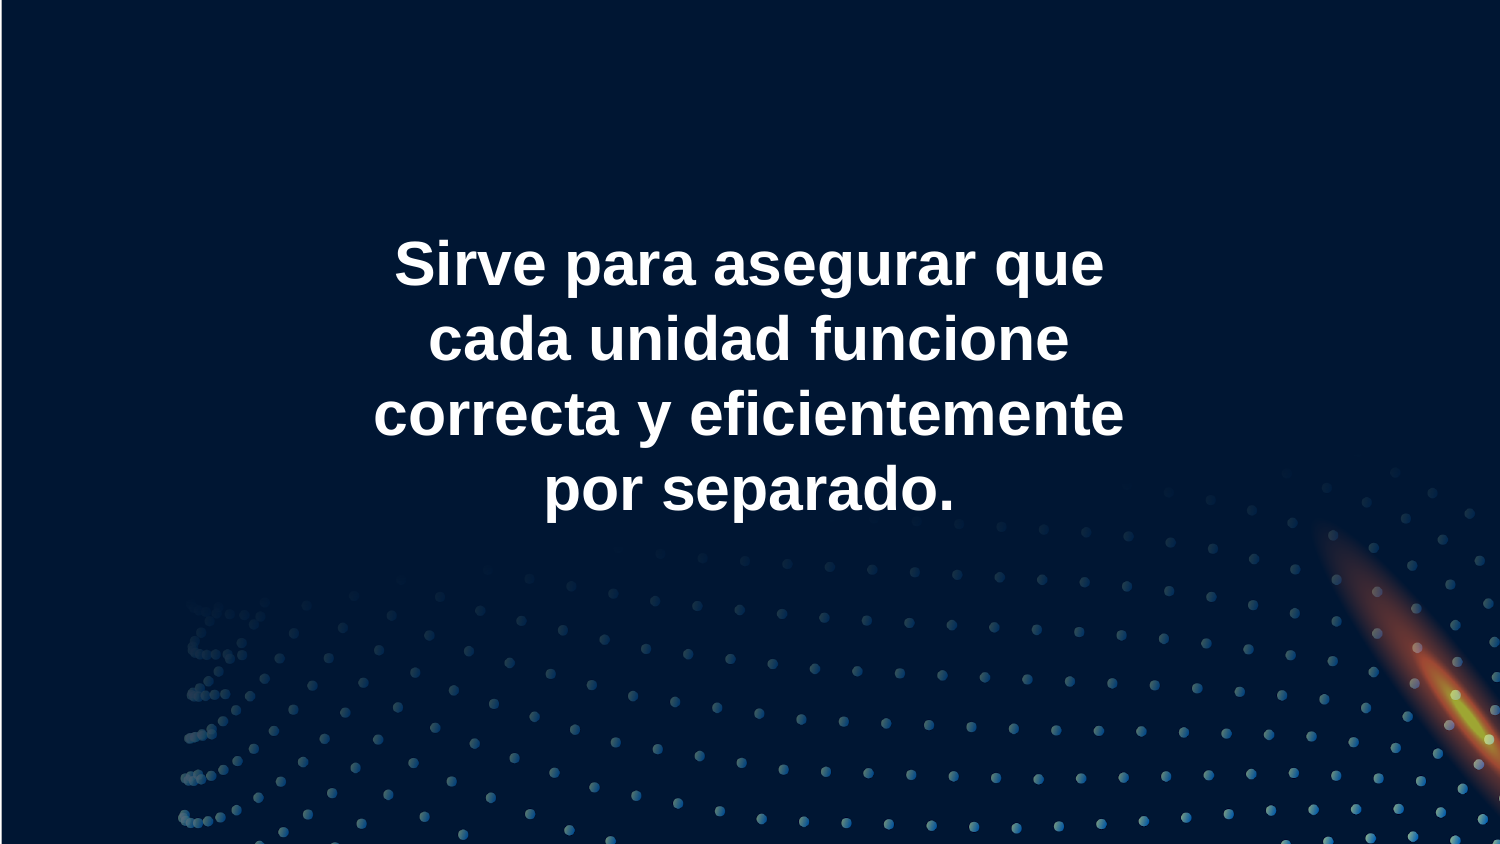

# Sirve para asegurar que cada unidad funcione correcta y eficientemente por separado.